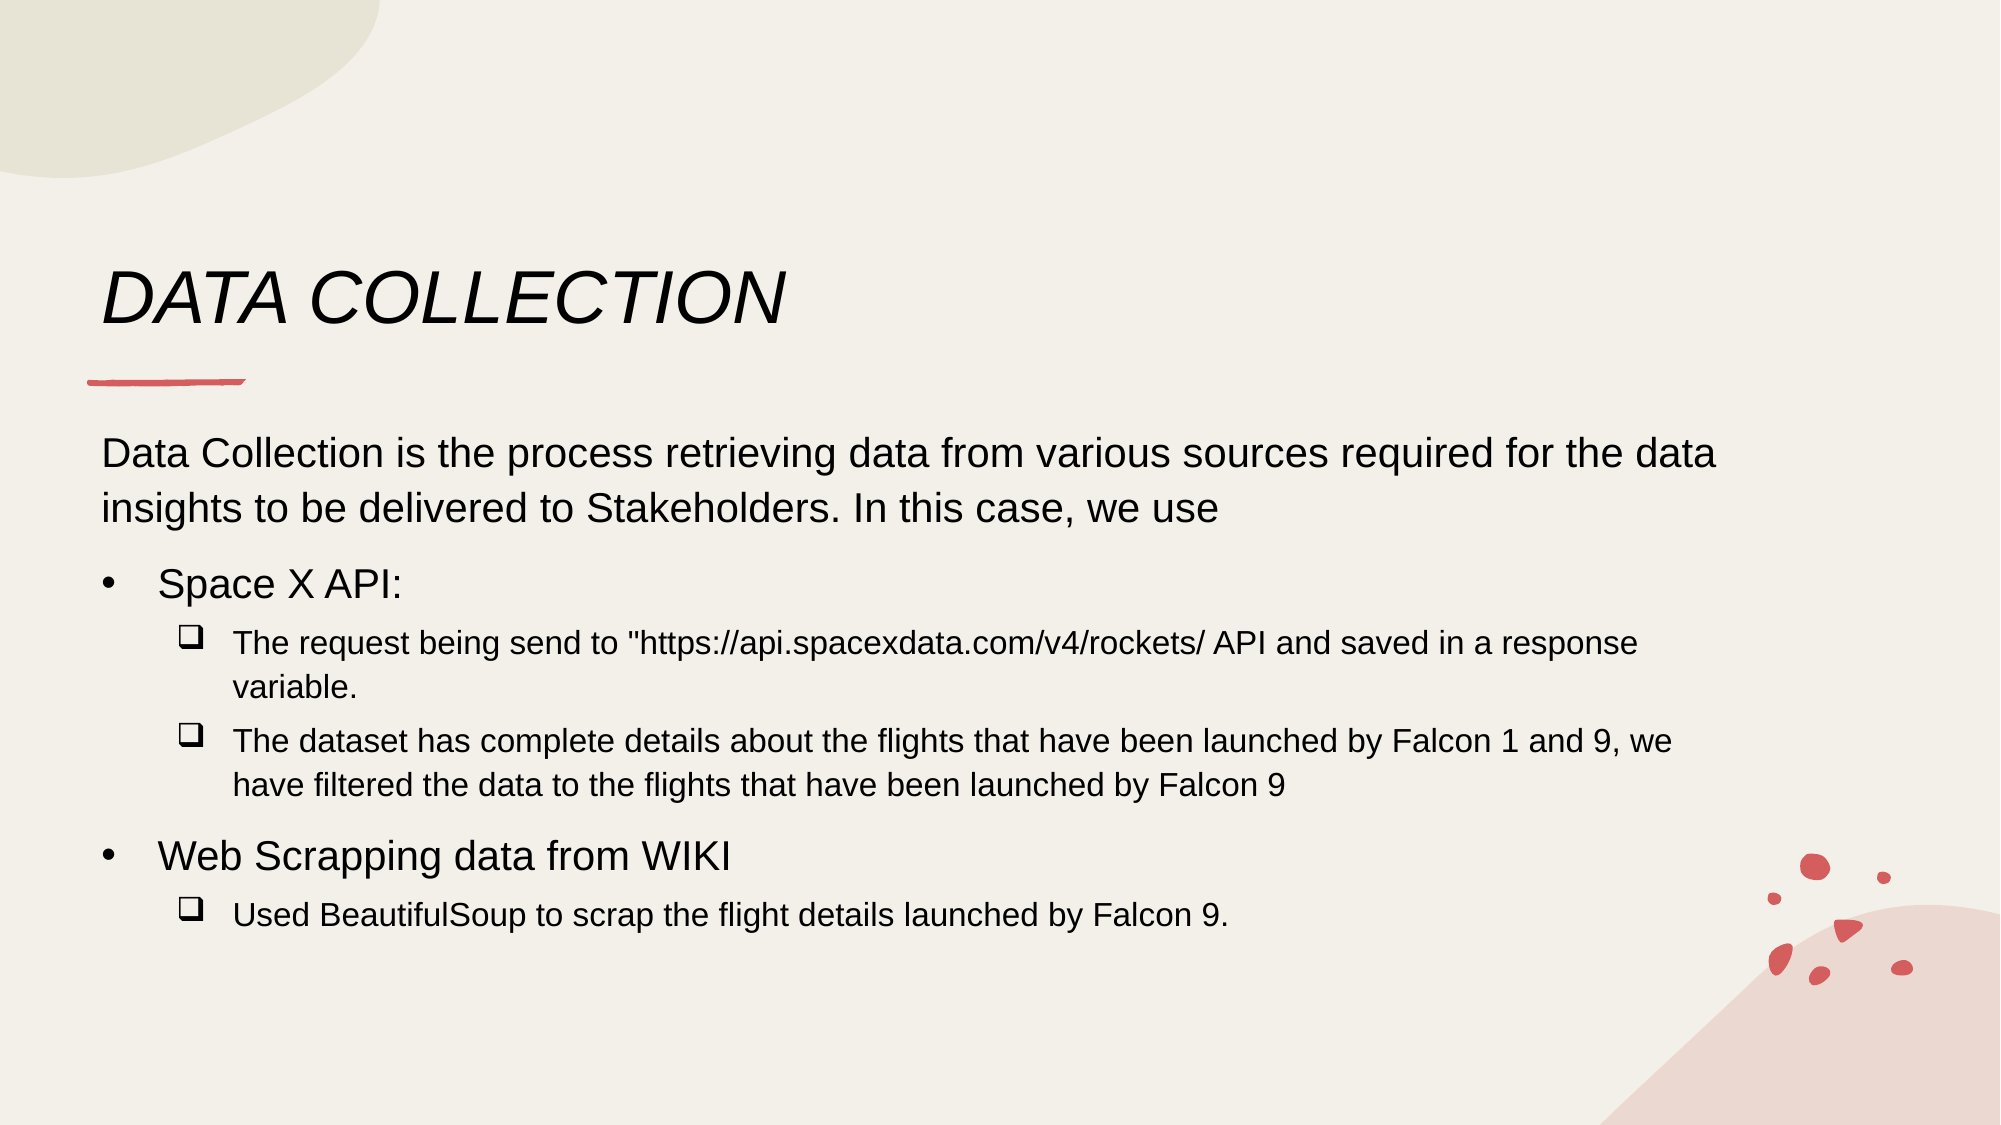

# DATA COLLECTION
Data Collection is the process retrieving data from various sources required for the data insights to be delivered to Stakeholders. In this case, we use
Space X API:
The request being send to "https://api.spacexdata.com/v4/rockets/ API and saved in a response variable.
The dataset has complete details about the flights that have been launched by Falcon 1 and 9, we have filtered the data to the flights that have been launched by Falcon 9
Web Scrapping data from WIKI
Used BeautifulSoup to scrap the flight details launched by Falcon 9.